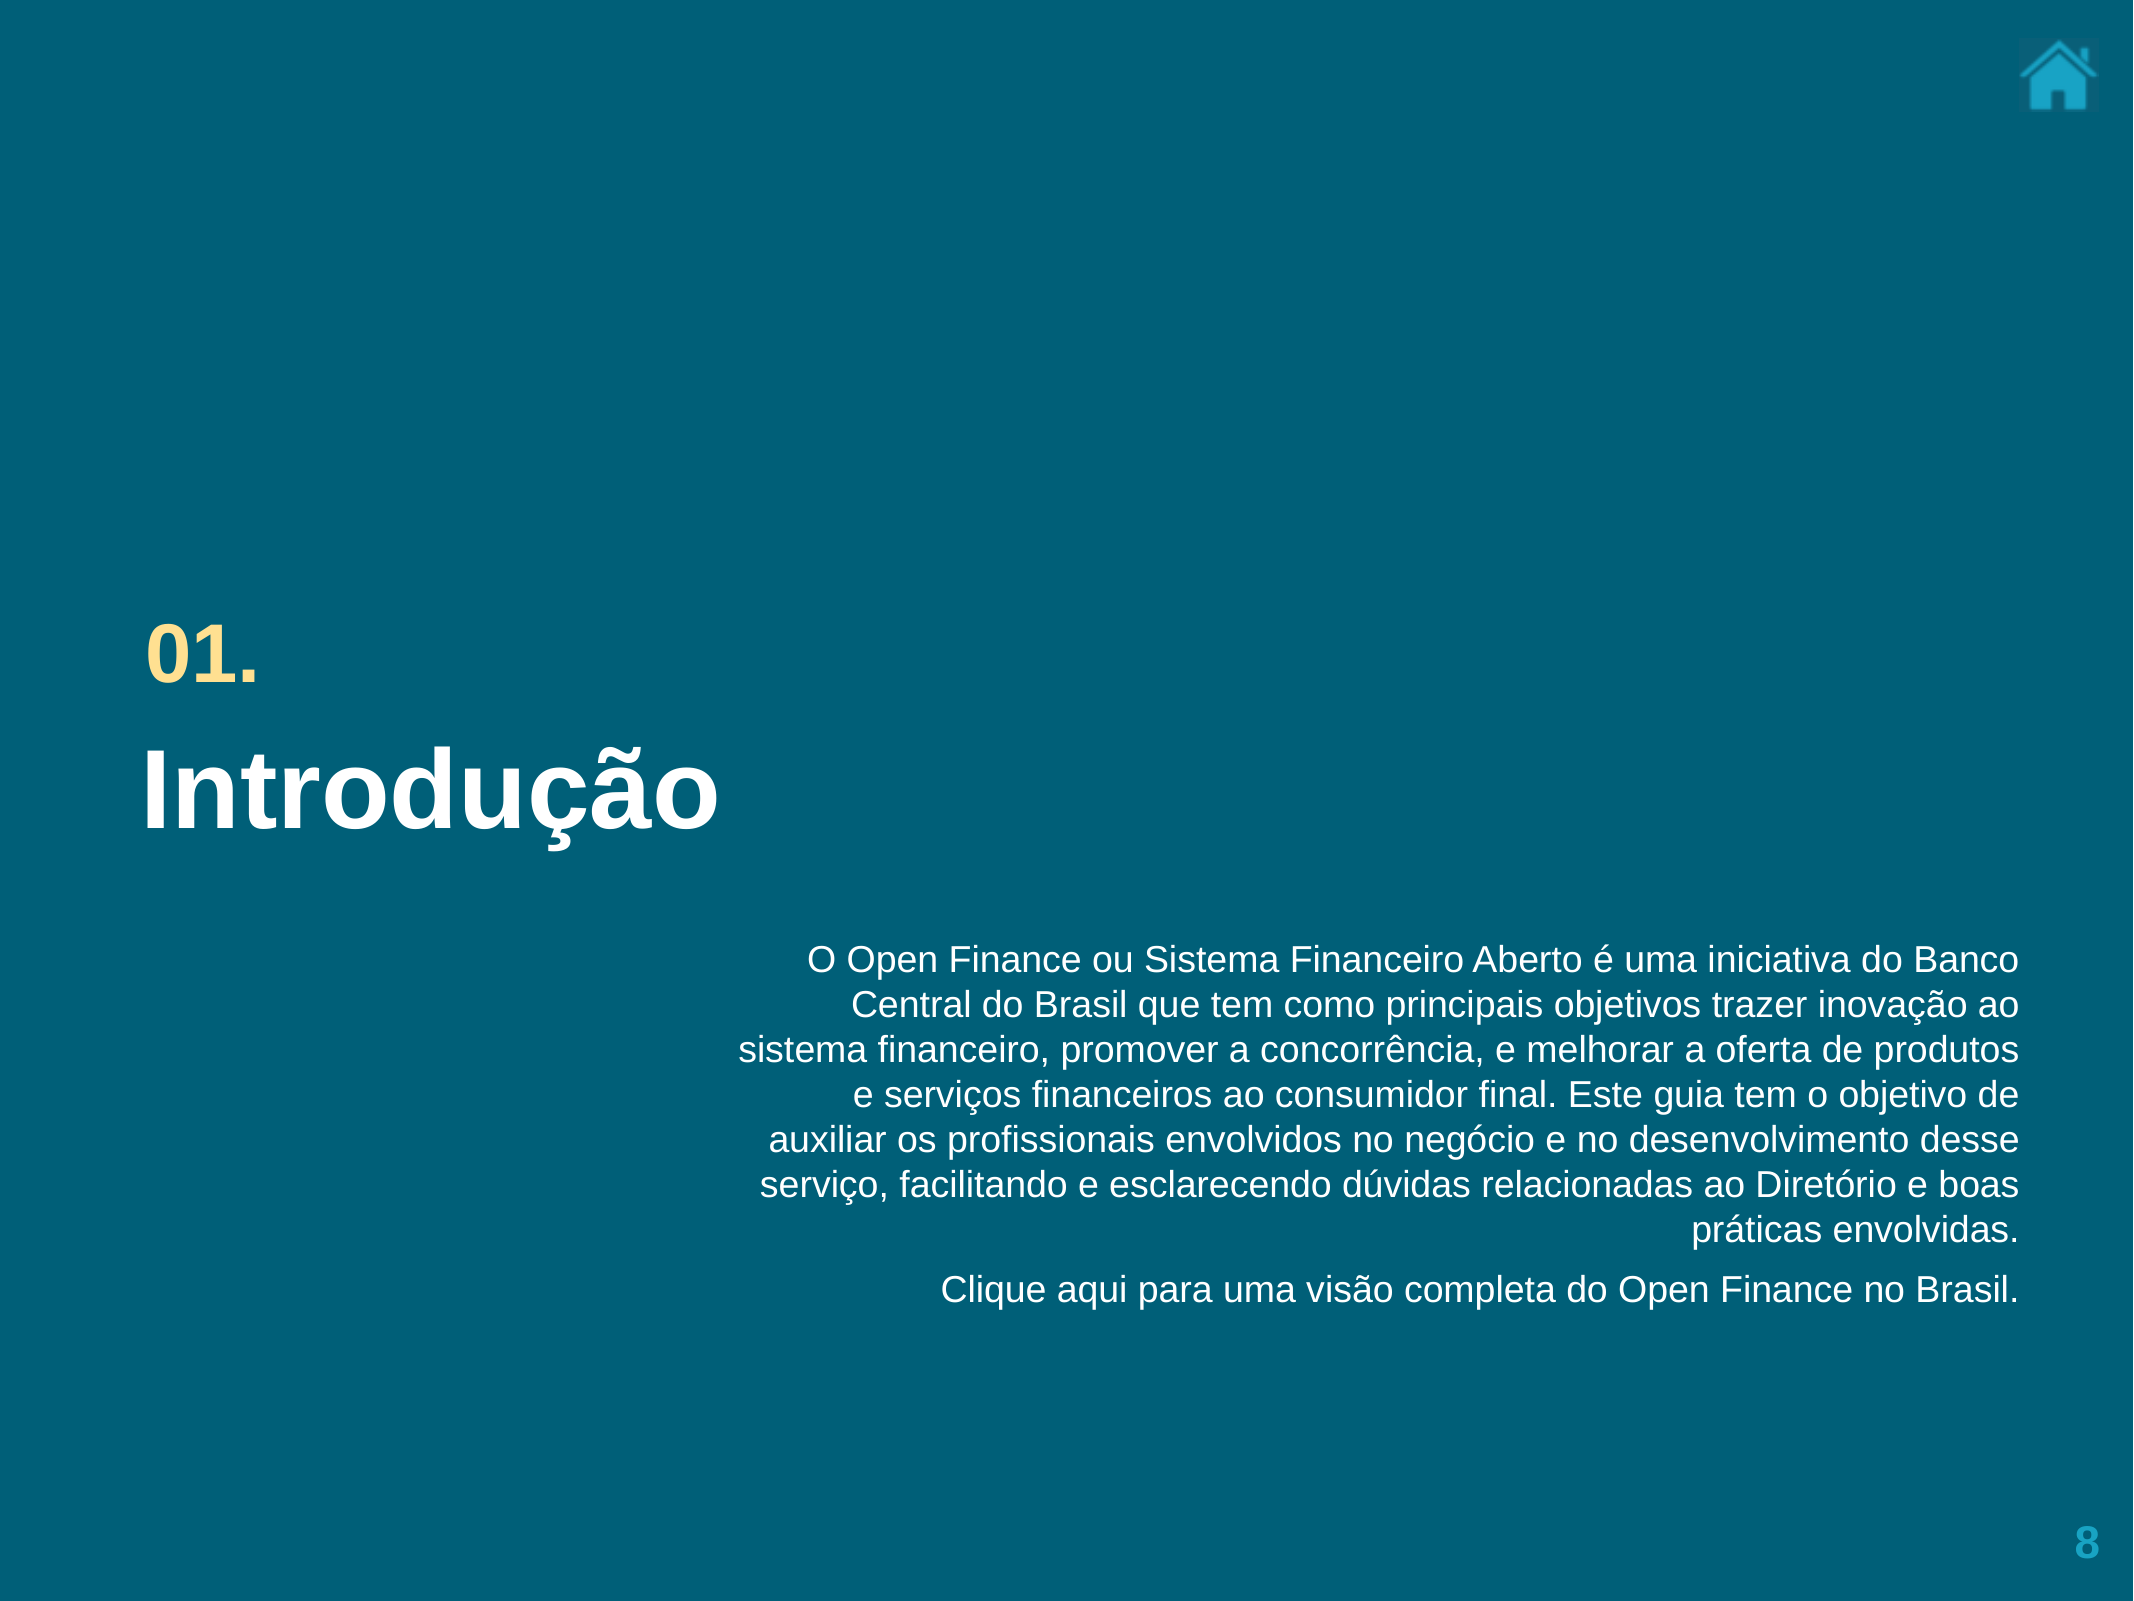

01.
Introdução
O Open Finance ou Sistema Financeiro Aberto é uma iniciativa do Banco Central do Brasil que tem como principais objetivos trazer inovação ao sistema financeiro, promover a concorrência, e melhorar a oferta de produtos e serviços financeiros ao consumidor final. Este guia tem o objetivo de auxiliar os profissionais envolvidos no negócio e no desenvolvimento desse serviço, facilitando e esclarecendo dúvidas relacionadas ao Diretório e boas práticas envolvidas.
Clique aqui para uma visão completa do Open Finance no Brasil.
8